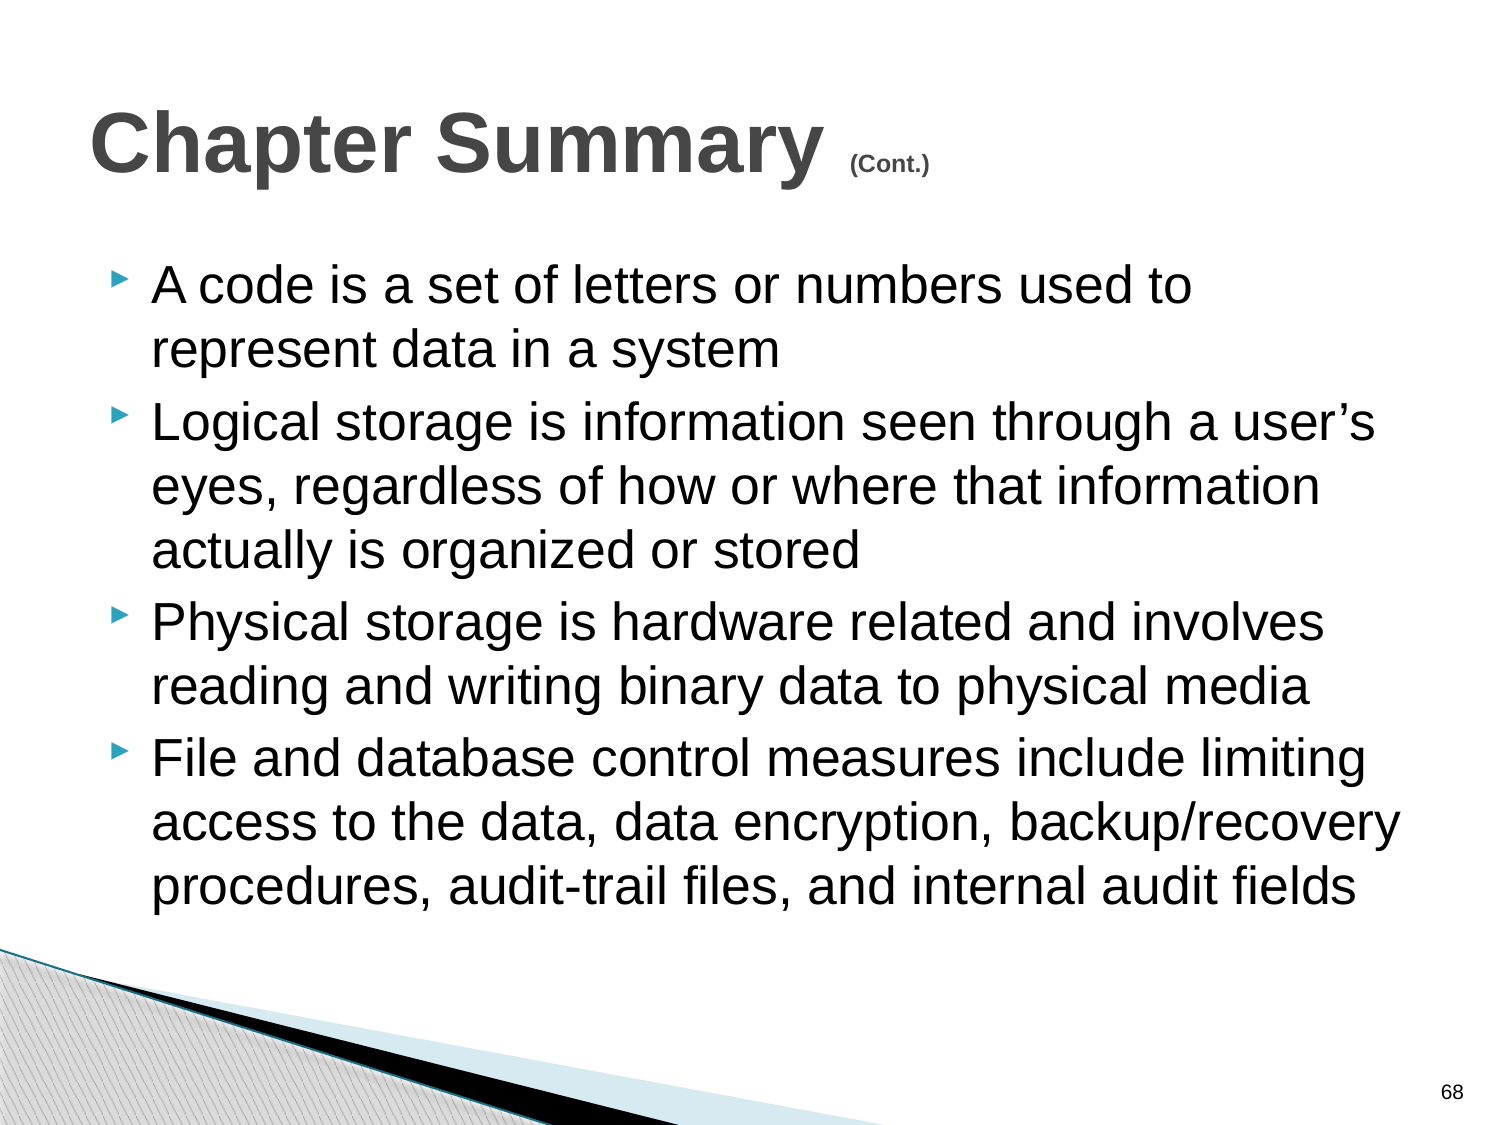

# Chapter Summary (Cont.)
A code is a set of letters or numbers used to represent data in a system
Logical storage is information seen through a user’s eyes, regardless of how or where that information actually is organized or stored
Physical storage is hardware related and involves reading and writing binary data to physical media
File and database control measures include limiting access to the data, data encryption, backup/recovery procedures, audit-trail files, and internal audit fields
68